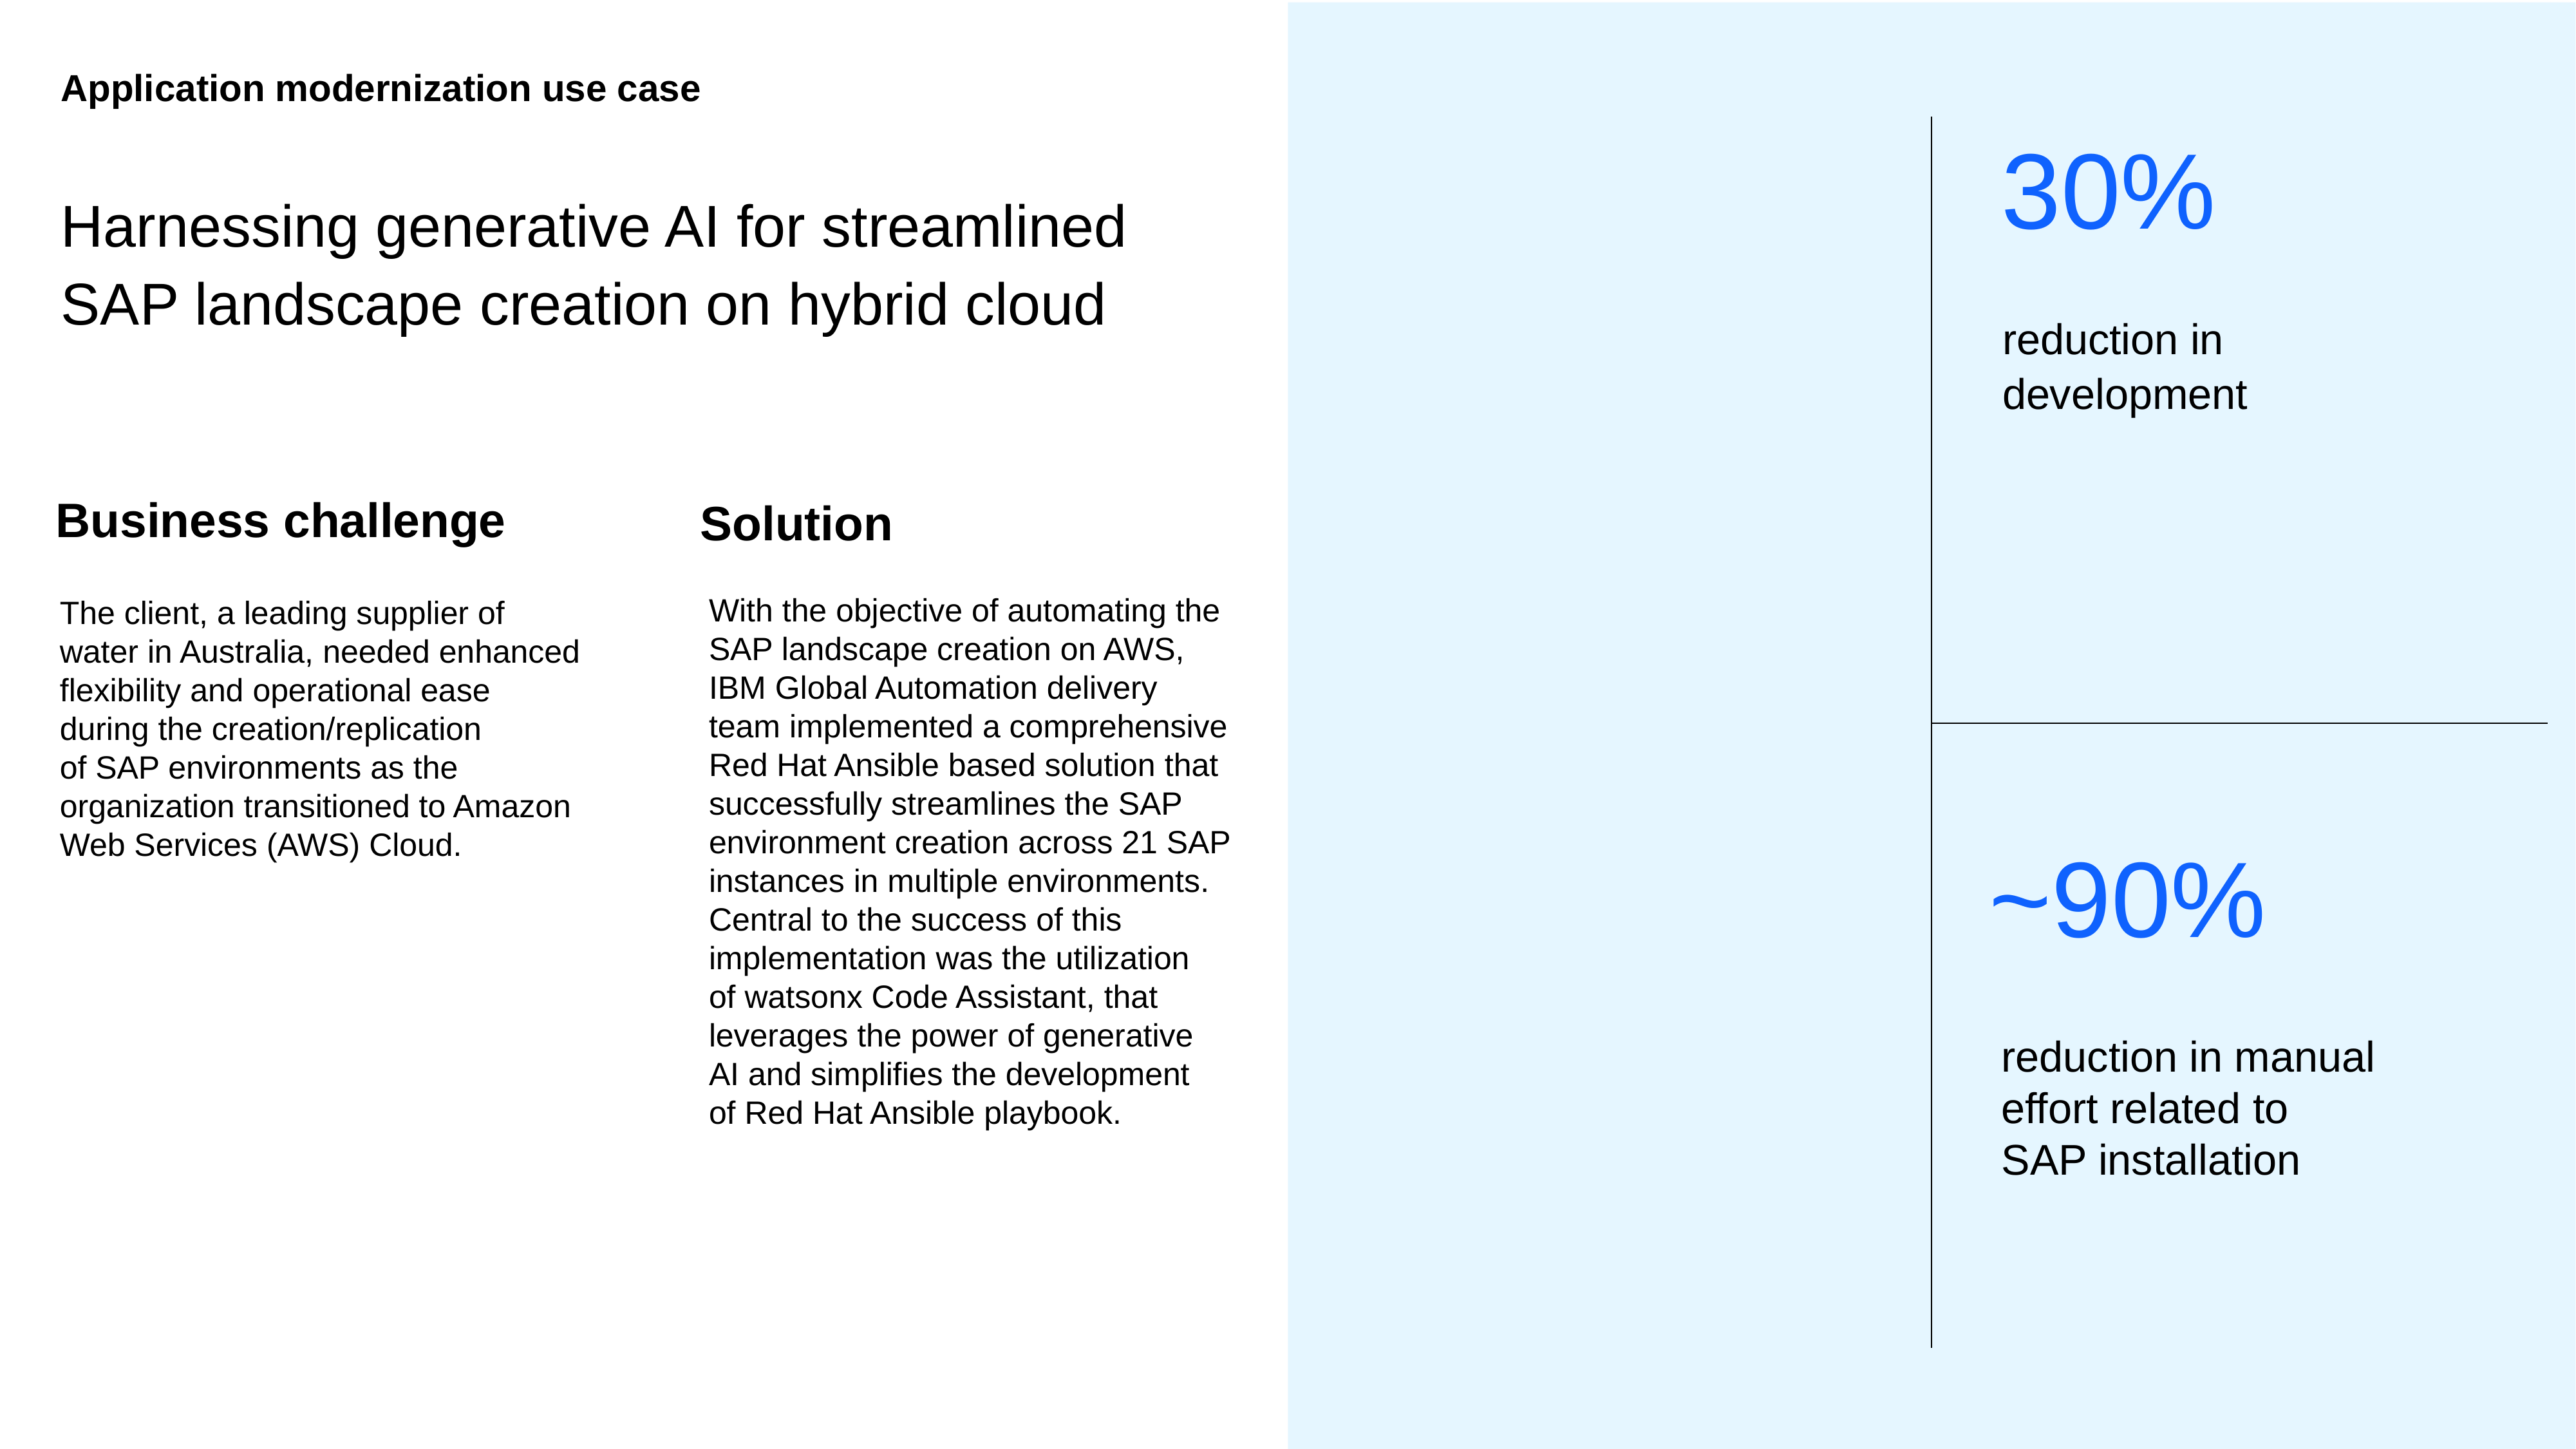

Application modernization use case
30%
Harnessing generative AI for streamlined SAP landscape creation on hybrid cloud

reduction in development

Business challenge
Solution
With the objective of automating the SAP landscape creation on AWS, IBM Global Automation delivery team implemented a comprehensive Red Hat Ansible based solution that successfully streamlines the SAP environment creation across 21 SAP instances in multiple environments.
Central to the success of this implementation was the utilization
of watsonx Code Assistant, that leverages the power of generative
AI and simplifies the development
of Red Hat Ansible playbook.
The client, a leading supplier of water in Australia, needed enhanced flexibility and operational ease during the creation/replication
of SAP environments as the organization transitioned to Amazon Web Services (AWS) Cloud.
~90%
reduction in manual effort related to
SAP installation